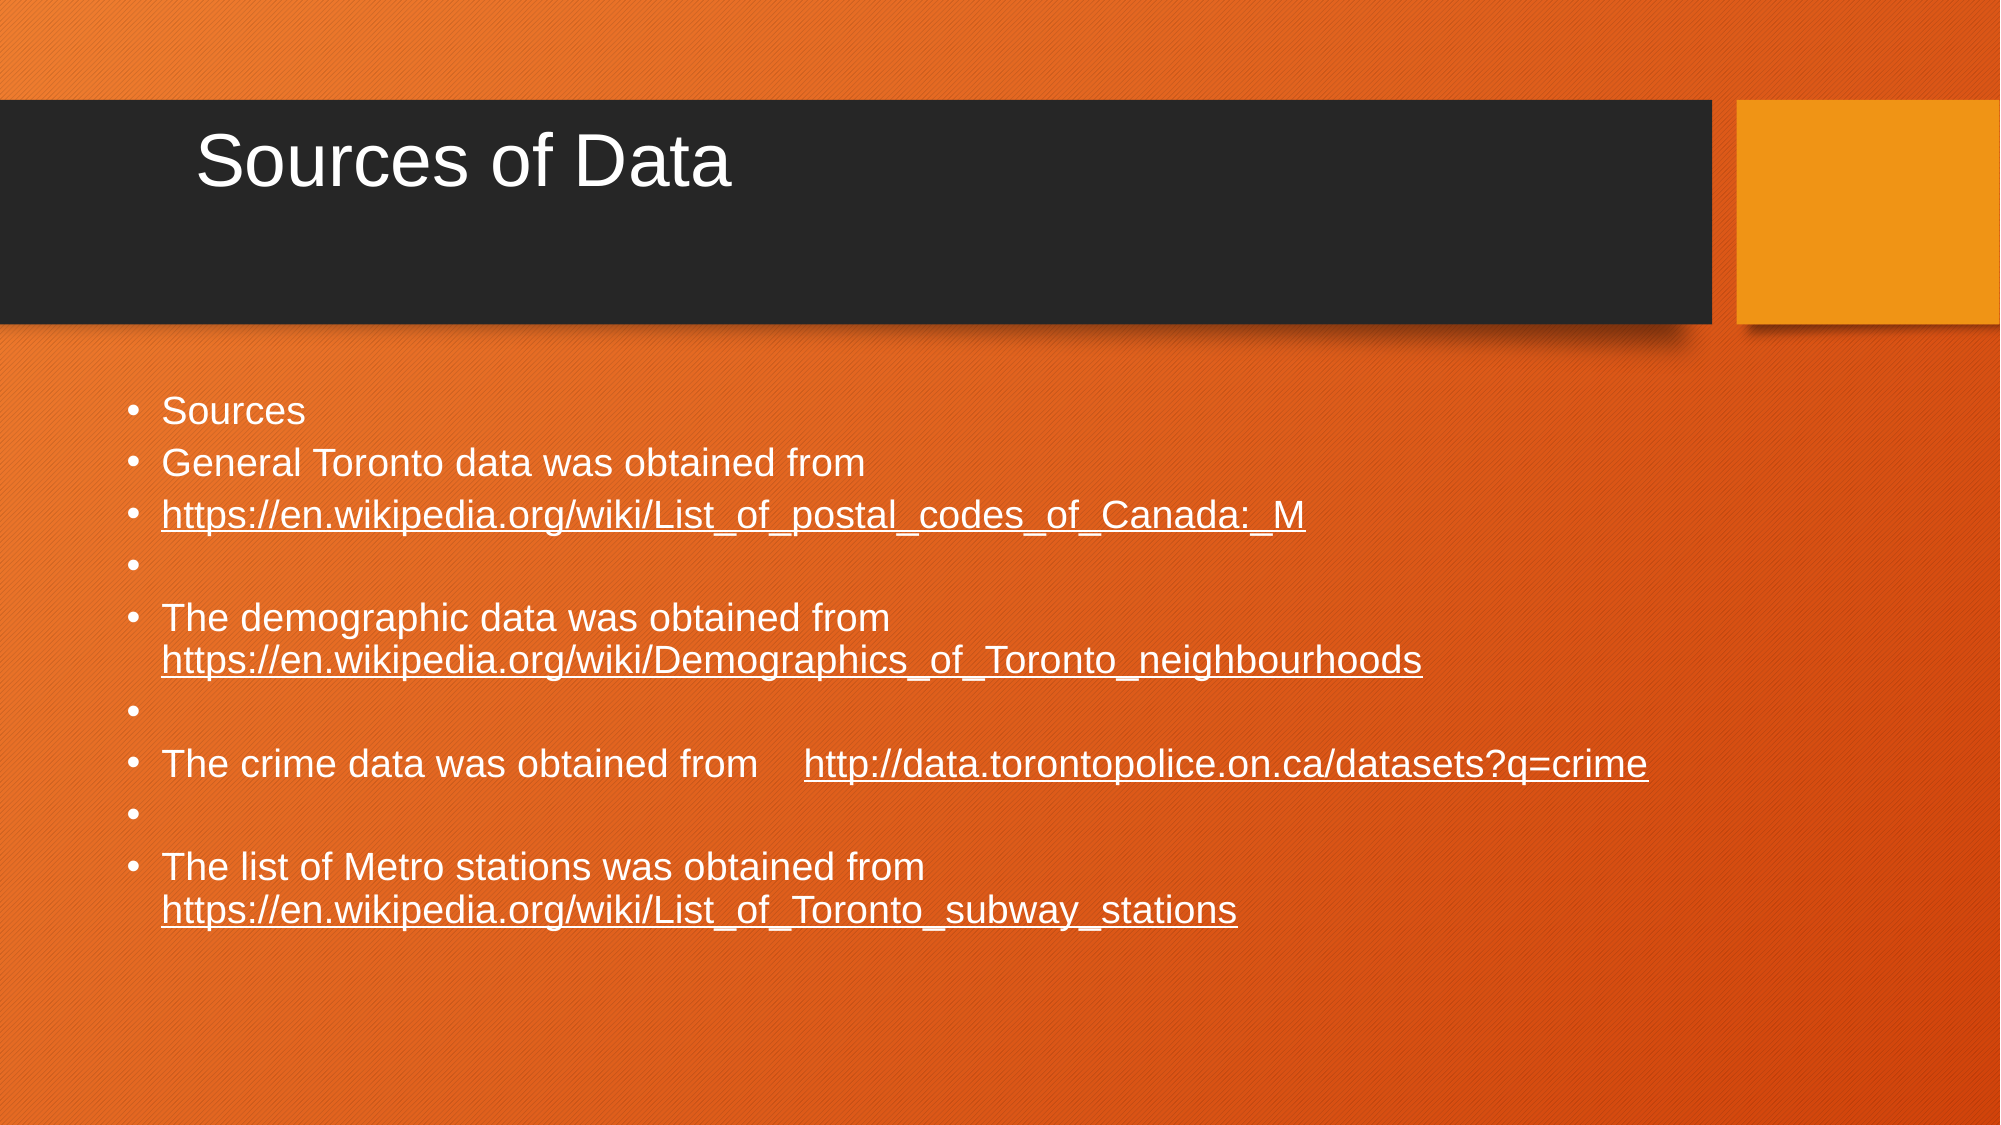

# Sources of Data
Sources
General Toronto data was obtained from
https://en.wikipedia.org/wiki/List_of_postal_codes_of_Canada:_M

The demographic data was obtained from https://en.wikipedia.org/wiki/Demographics_of_Toronto_neighbourhoods

The crime data was obtained from    http://data.torontopolice.on.ca/datasets?q=crime

The list of Metro stations was obtained from  https://en.wikipedia.org/wiki/List_of_Toronto_subway_stations